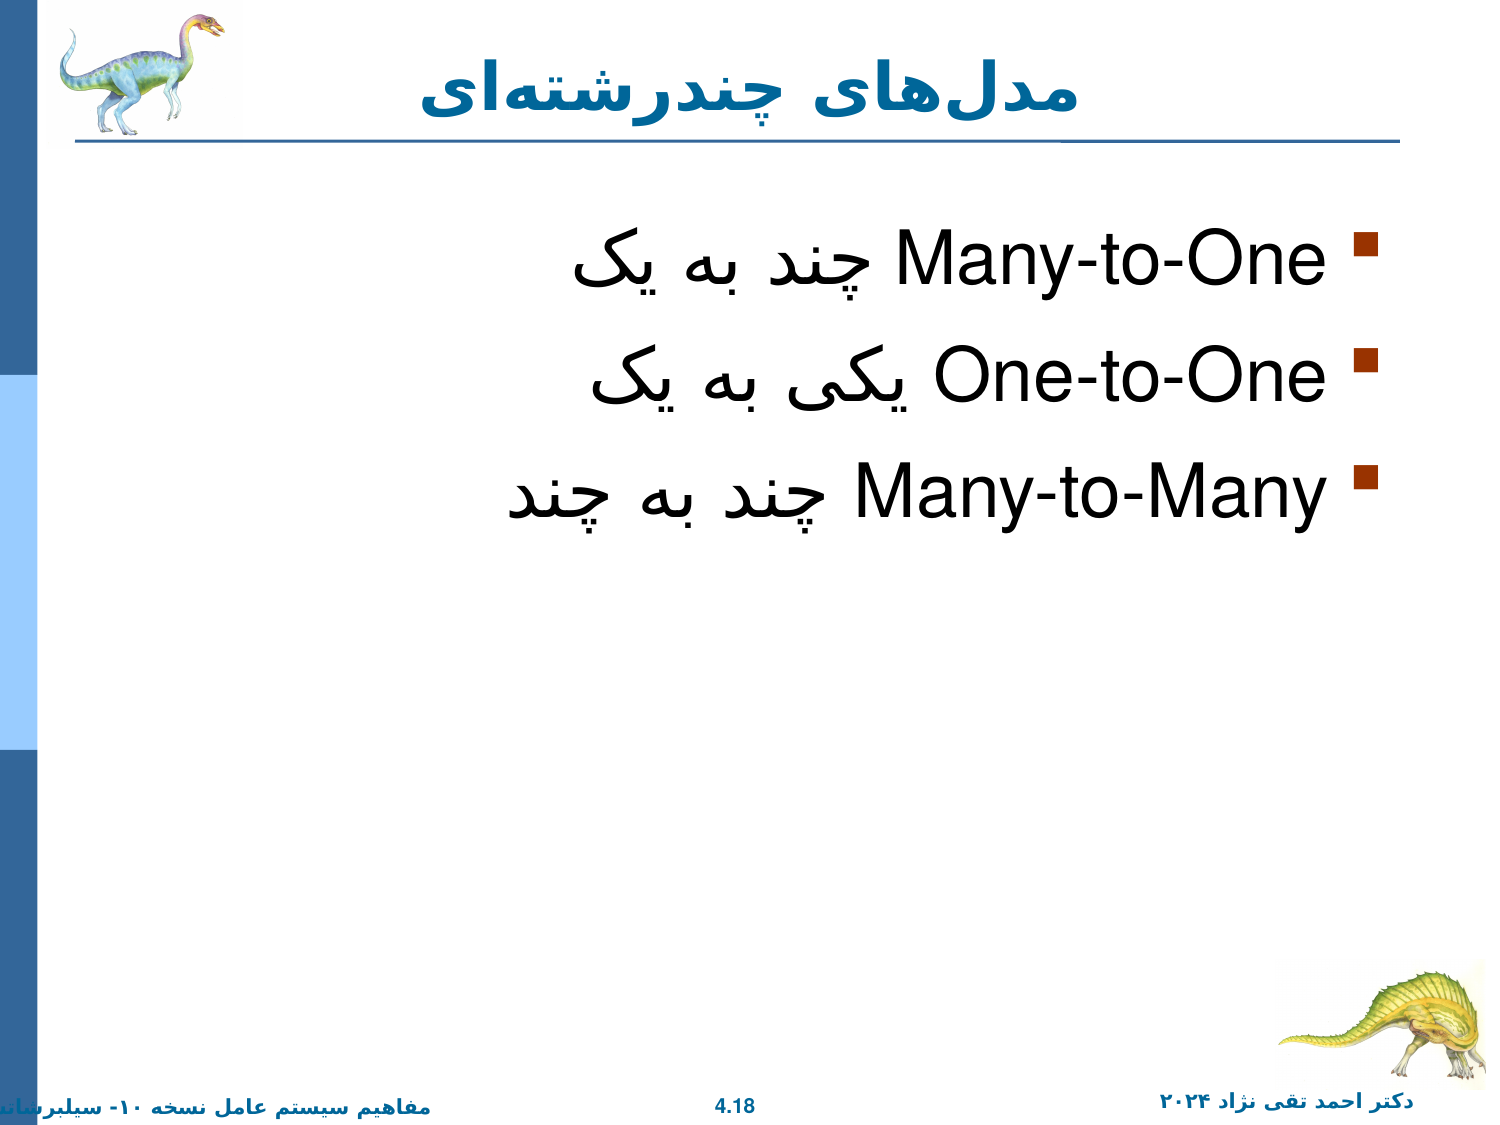

# مدل‌های چندرشته‌ای
Many-to-One چند به یک
One-to-One یکی به یک
Many-to-Many چند به چند